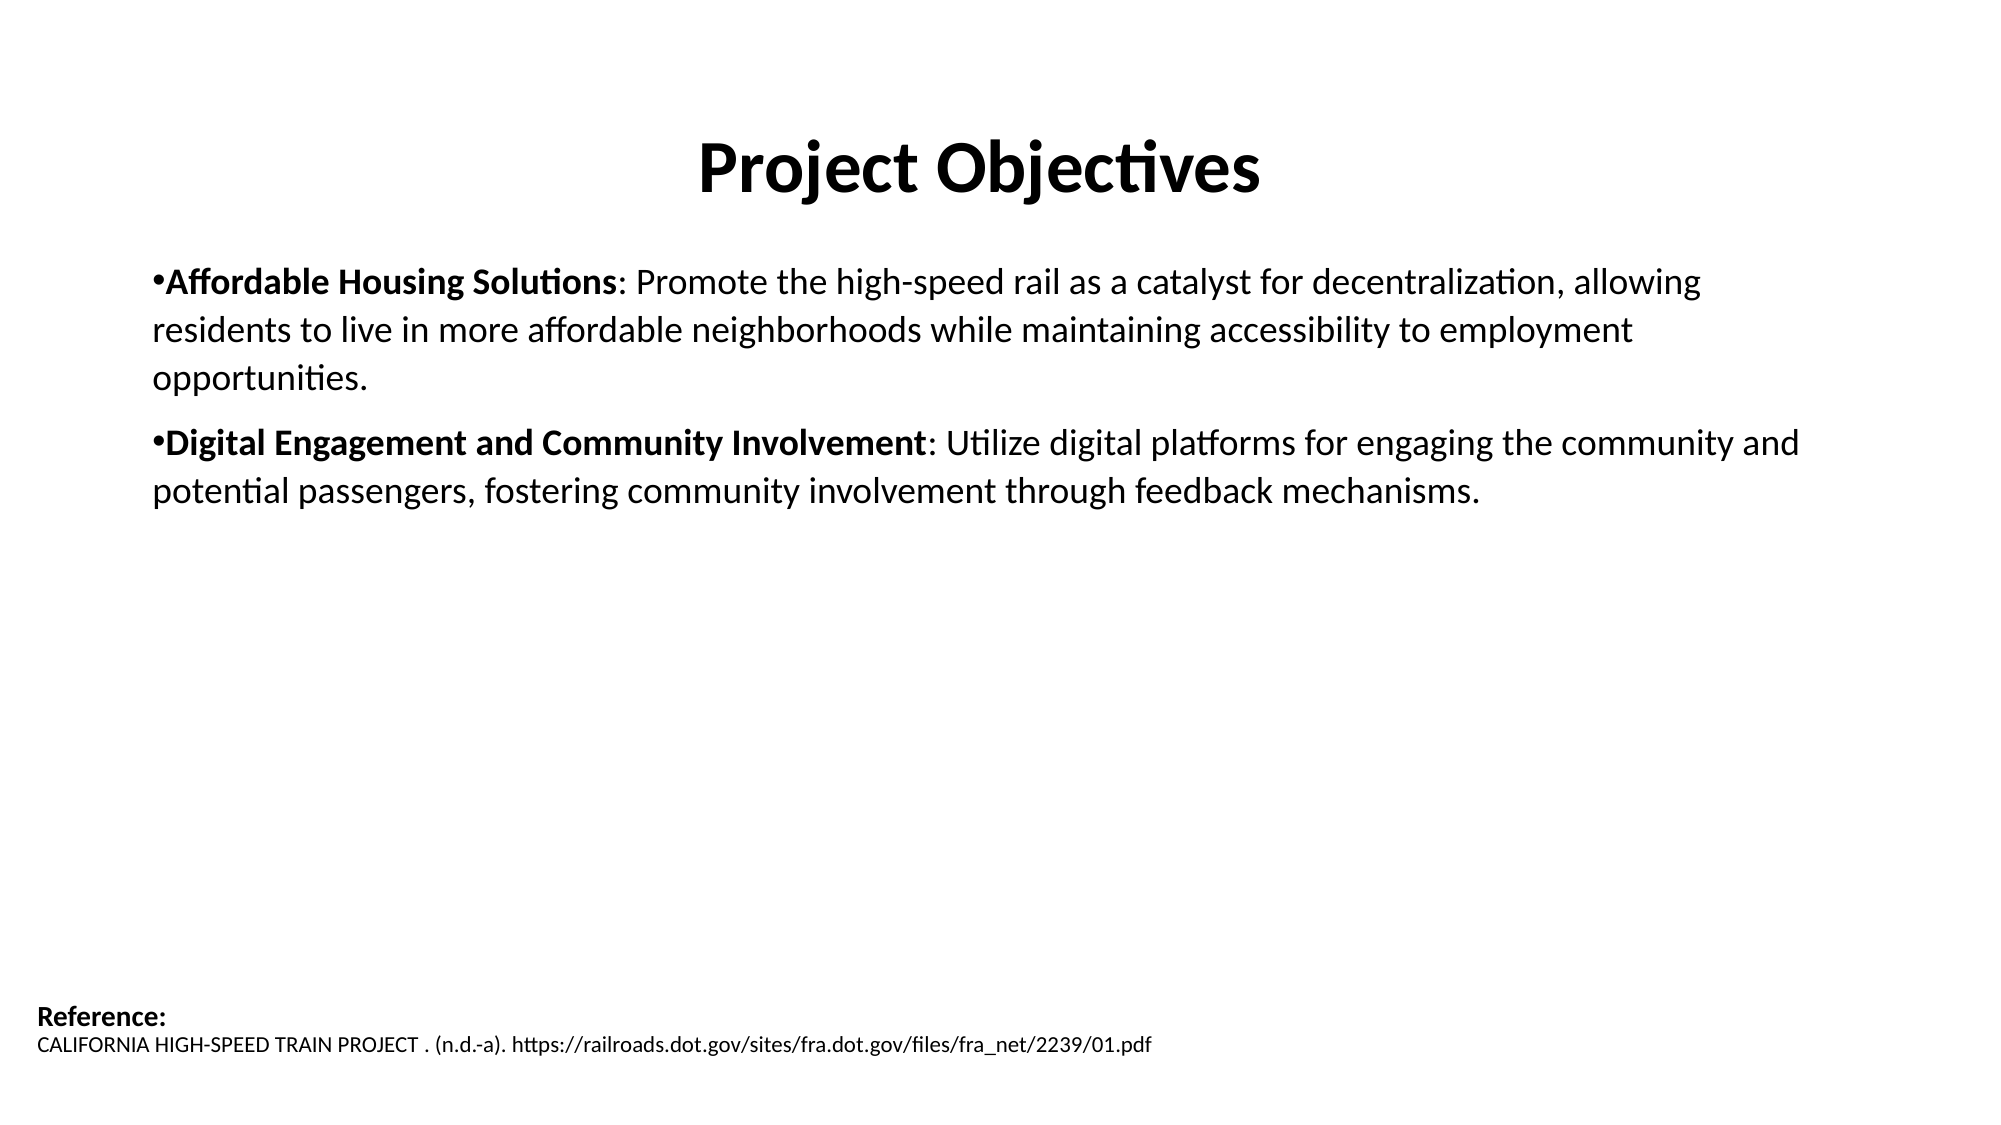

# Project Objectives
Affordable Housing Solutions: Promote the high-speed rail as a catalyst for decentralization, allowing residents to live in more affordable neighborhoods while maintaining accessibility to employment opportunities.
Digital Engagement and Community Involvement: Utilize digital platforms for engaging the community and potential passengers, fostering community involvement through feedback mechanisms.
Reference:
CALIFORNIA HIGH-SPEED TRAIN PROJECT . (n.d.-a). https://railroads.dot.gov/sites/fra.dot.gov/files/fra_net/2239/01.pdf